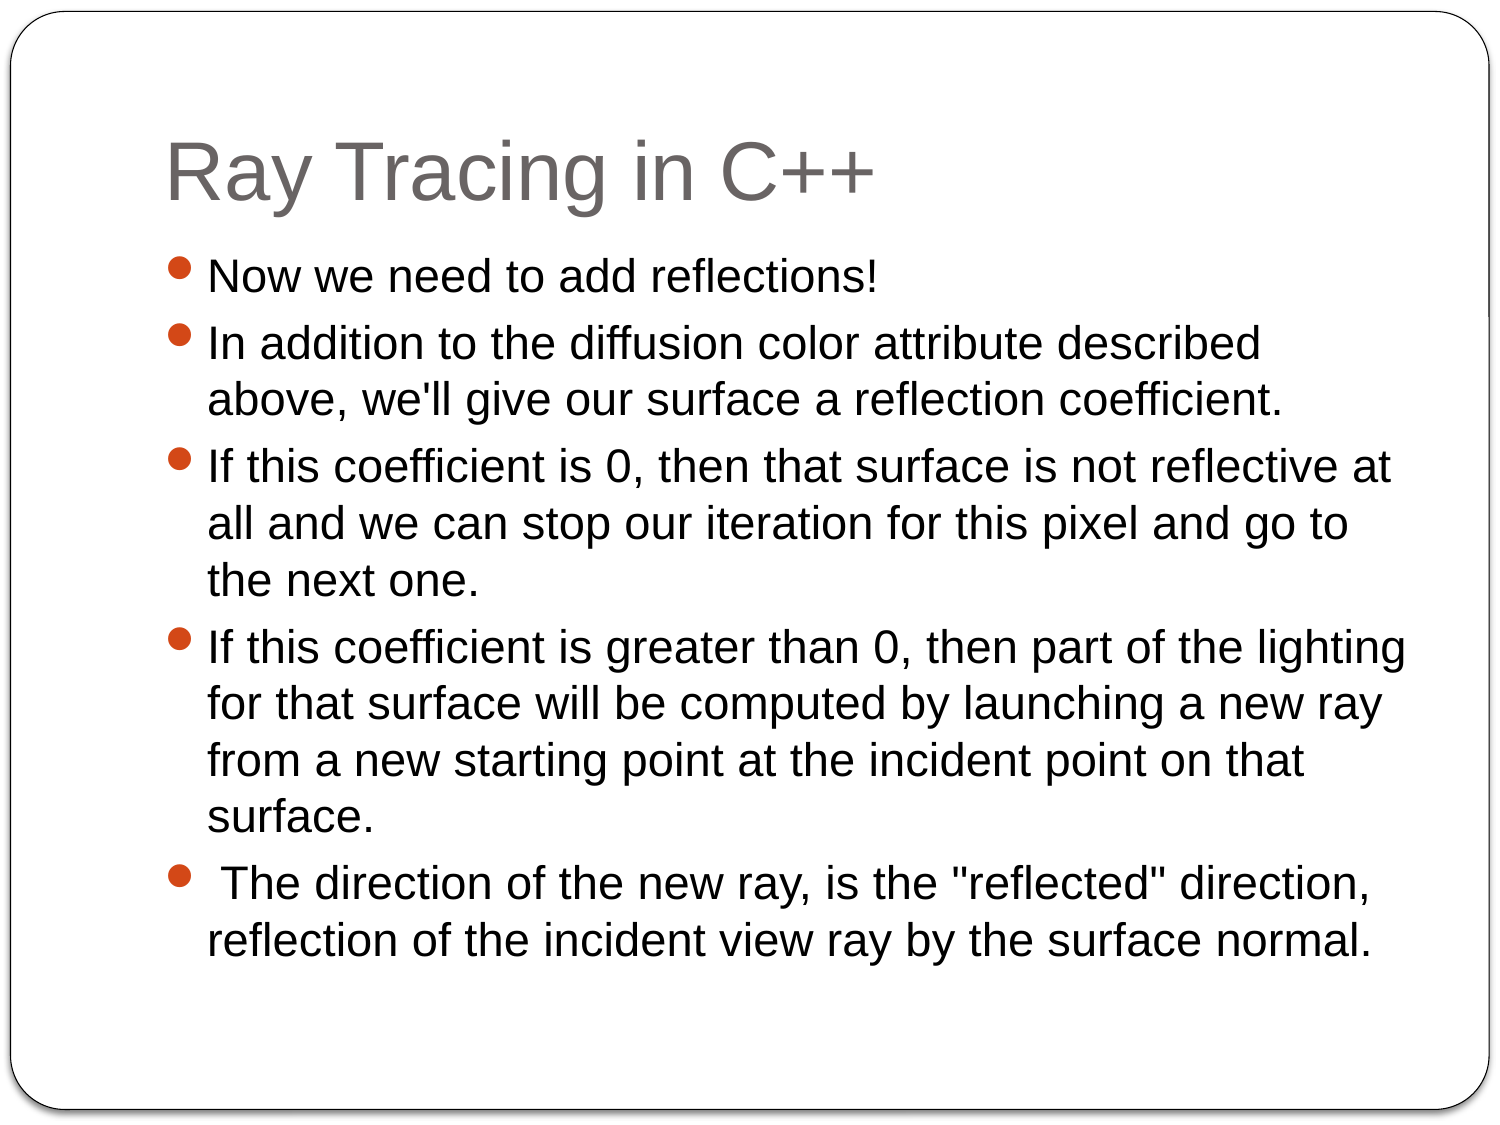

# Ray Tracing in C++
Now we need to add reflections!
In addition to the diffusion color attribute described above, we'll give our surface a reflection coefficient.
If this coefficient is 0, then that surface is not reflective at all and we can stop our iteration for this pixel and go to the next one.
If this coefficient is greater than 0, then part of the lighting for that surface will be computed by launching a new ray from a new starting point at the incident point on that surface.
 The direction of the new ray, is the "reflected" direction, reflection of the incident view ray by the surface normal.